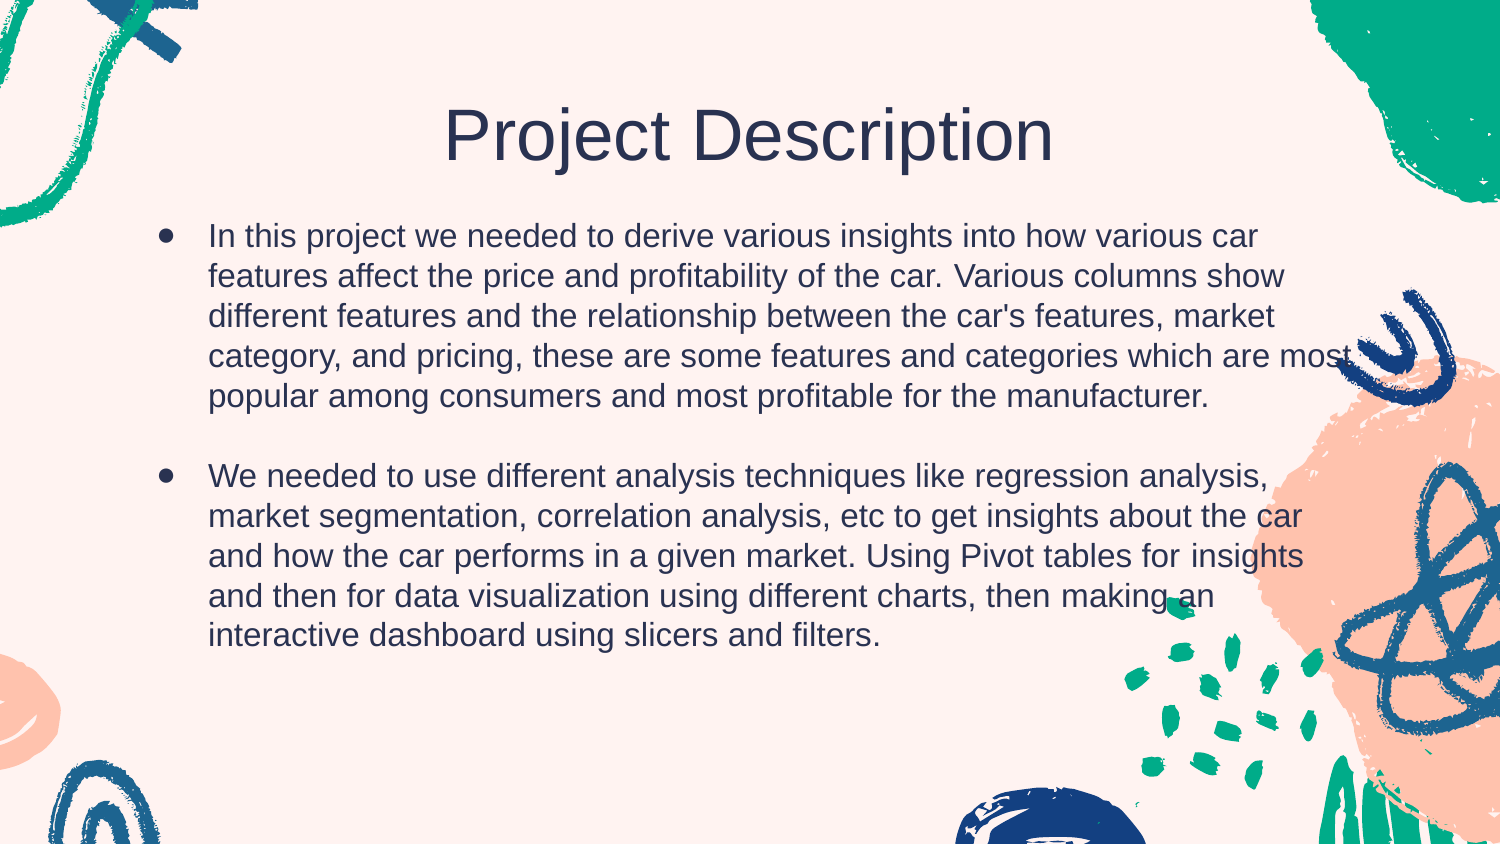

# Project Description
In this project we needed to derive various insights into how various car features affect the price and profitability of the car. Various columns show different features and the relationship between the car's features, market category, and pricing, these are some features and categories which are most popular among consumers and most profitable for the manufacturer.

We needed to use different analysis techniques like regression analysis, market segmentation, correlation analysis, etc to get insights about the car and how the car performs in a given market. Using Pivot tables for insights and then for data visualization using different charts, then making an interactive dashboard using slicers and filters.